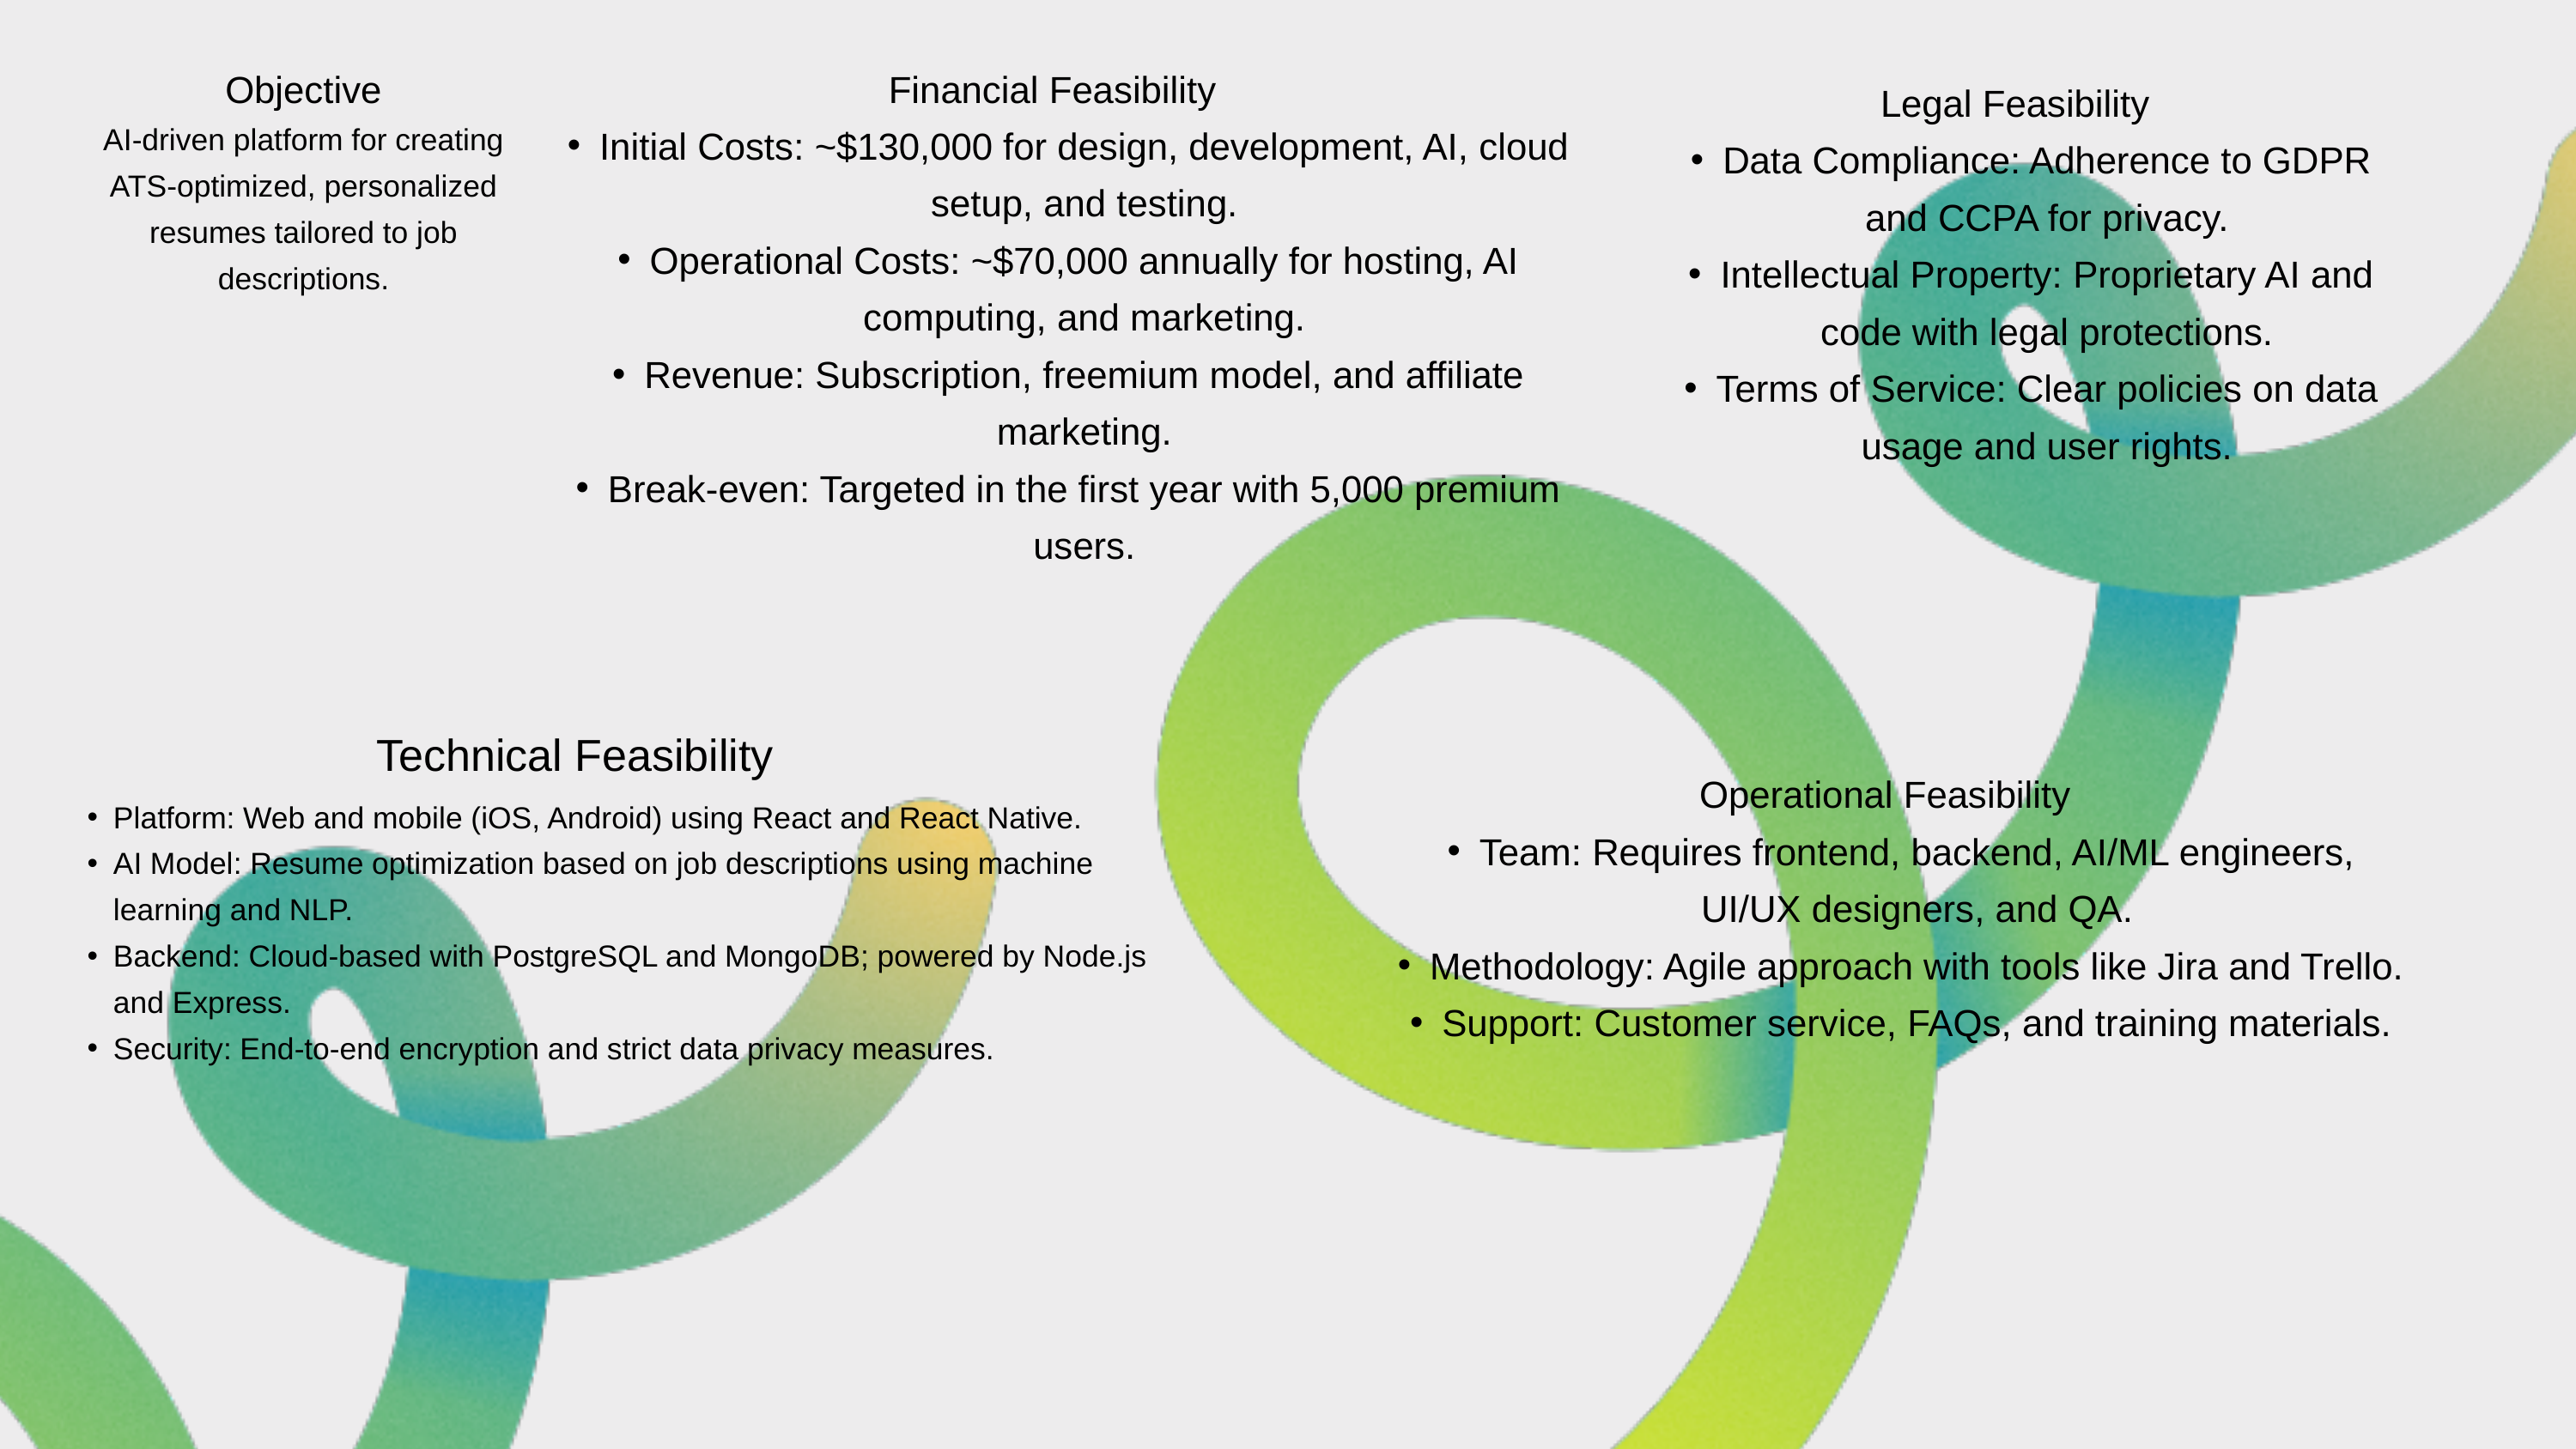

Objective
AI-driven platform for creating ATS-optimized, personalized resumes tailored to job descriptions.
Financial Feasibility
Initial Costs: ~$130,000 for design, development, AI, cloud setup, and testing.
Operational Costs: ~$70,000 annually for hosting, AI computing, and marketing.
Revenue: Subscription, freemium model, and affiliate marketing.
Break-even: Targeted in the first year with 5,000 premium users.

Legal Feasibility
Data Compliance: Adherence to GDPR and CCPA for privacy.
Intellectual Property: Proprietary AI and code with legal protections.
Terms of Service: Clear policies on data usage and user rights.

Technical Feasibility
Operational Feasibility
Team: Requires frontend, backend, AI/ML engineers, UI/UX designers, and QA.
Methodology: Agile approach with tools like Jira and Trello.
Support: Customer service, FAQs, and training materials.

Platform: Web and mobile (iOS, Android) using React and React Native.
AI Model: Resume optimization based on job descriptions using machine learning and NLP.
Backend: Cloud-based with PostgreSQL and MongoDB; powered by Node.js and Express.
Security: End-to-end encryption and strict data privacy measures.